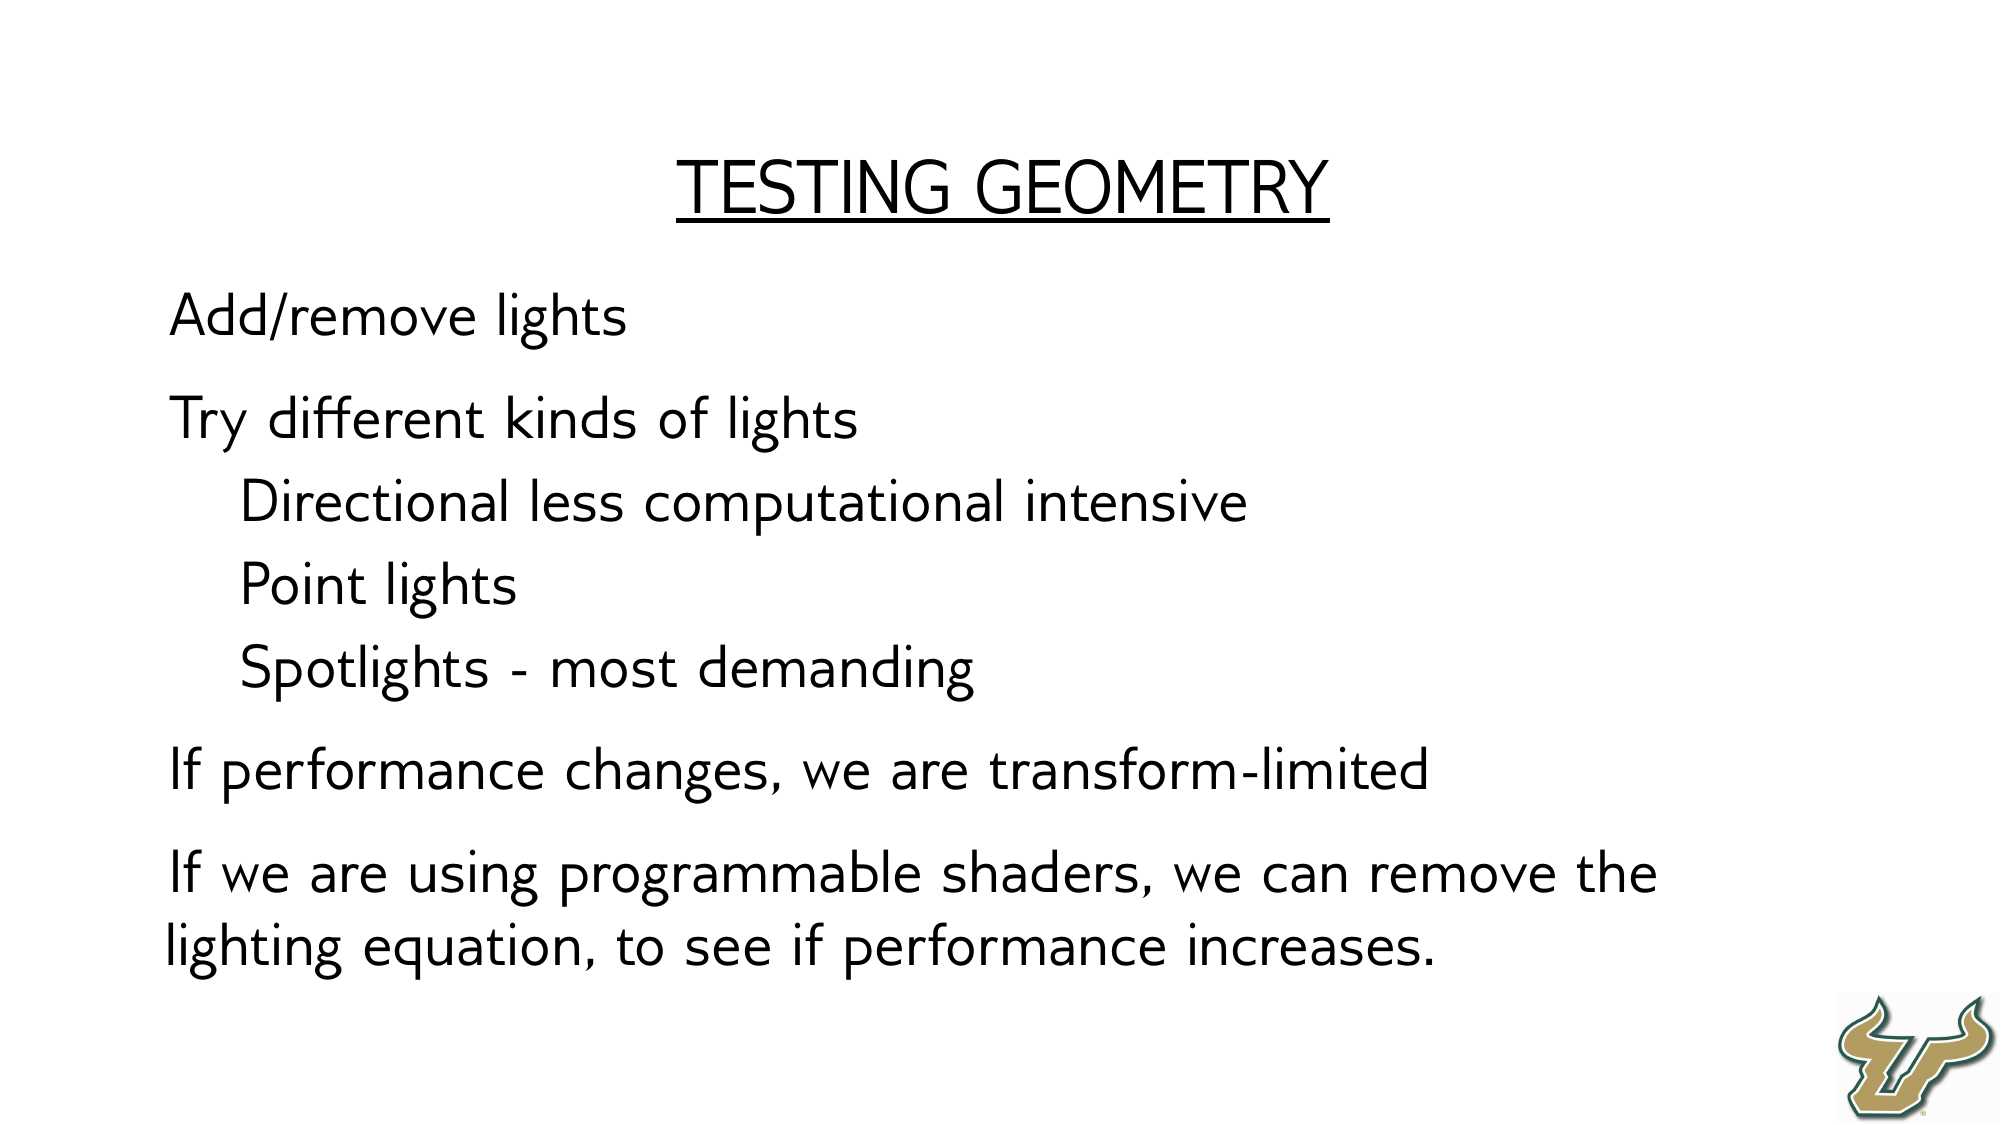

Testing geometry
Add/remove lights
Try different kinds of lights
Directional less computational intensive
Point lights
Spotlights - most demanding
If performance changes, we are transform-limited
If we are using programmable shaders, we can remove the lighting equation, to see if performance increases.